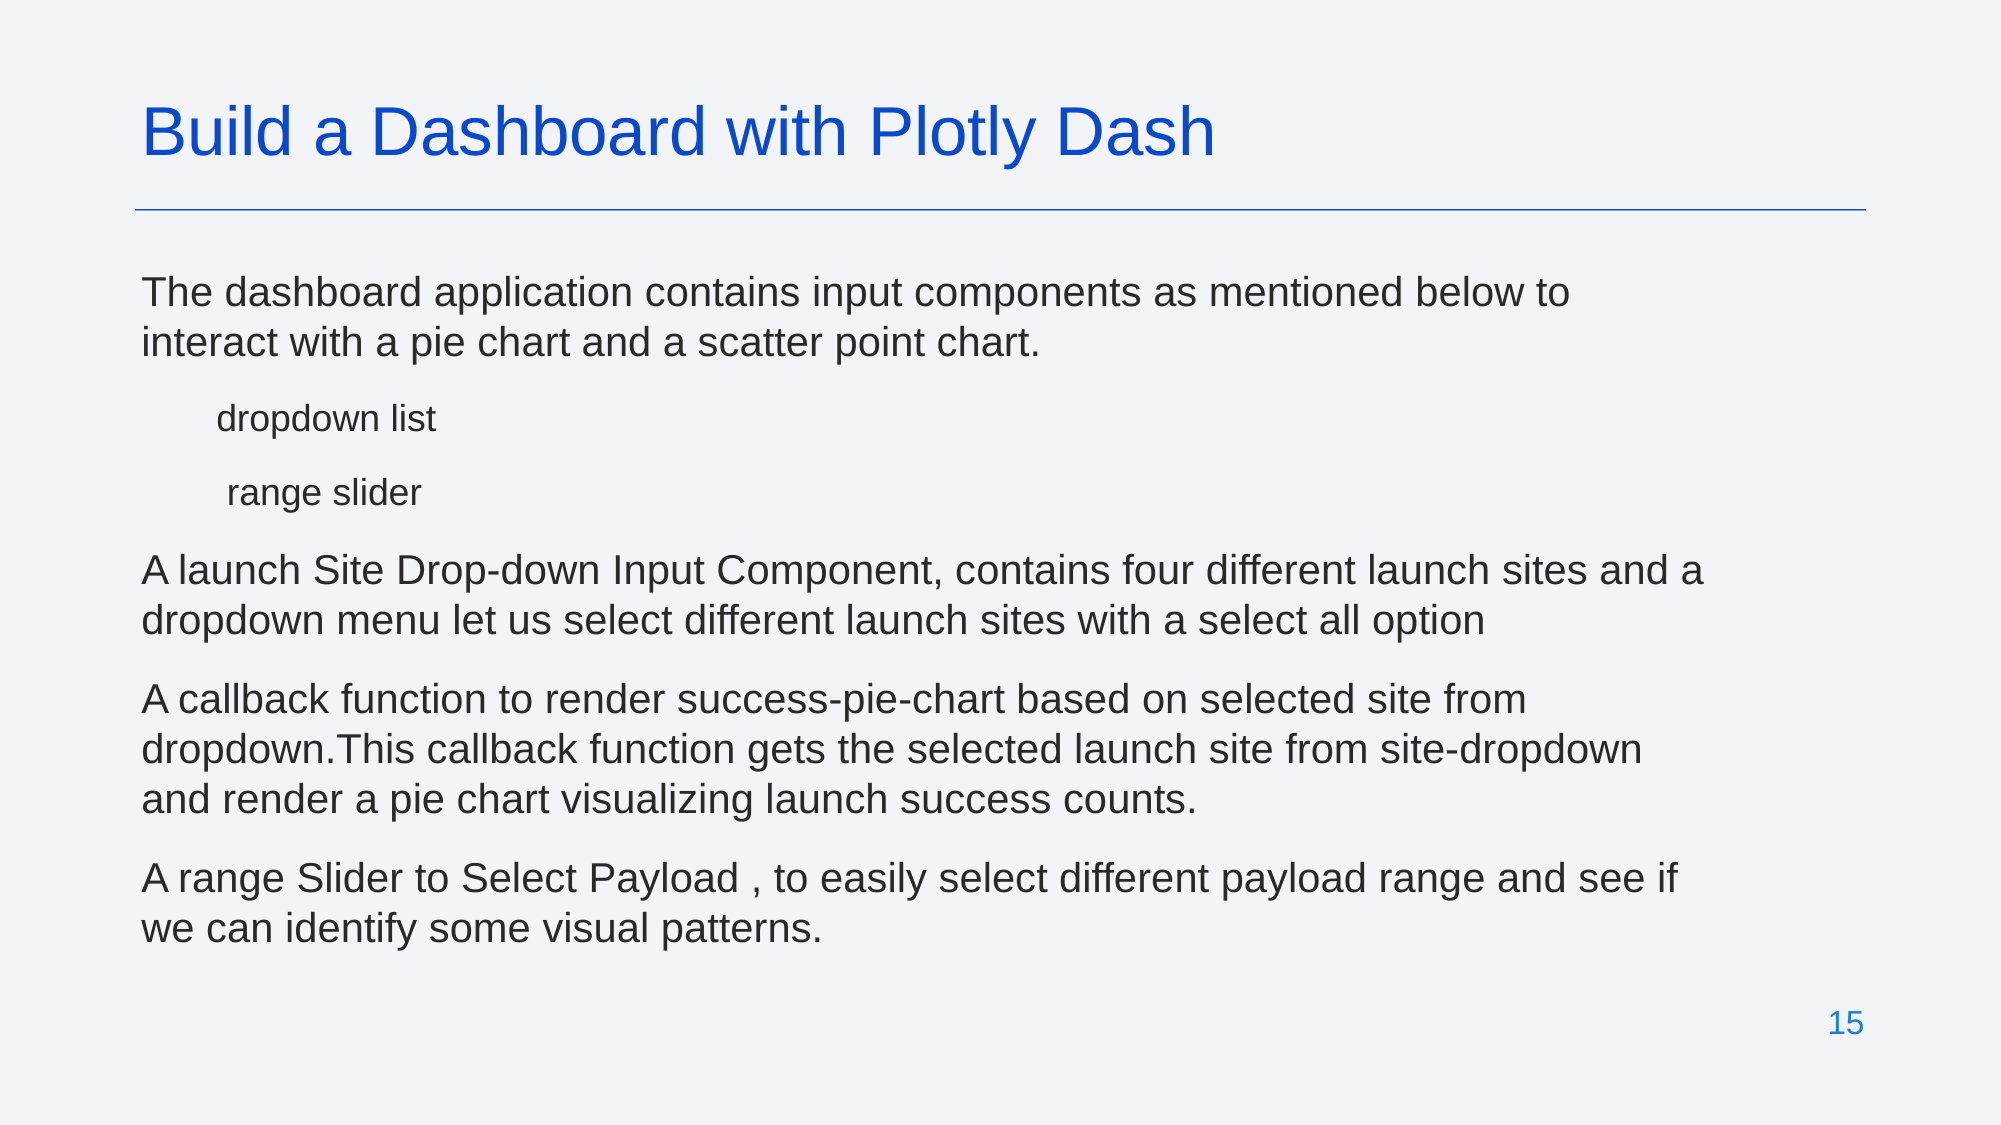

Build a Dashboard with Plotly Dash
The dashboard application contains input components as mentioned below to interact with a pie chart and a scatter point chart.
dropdown list
 range slider
﻿﻿A launch Site Drop-down Input Component, contains four different launch sites and a dropdown menu let us select different launch sites with a select all option
﻿﻿A callback function to render success-pie-chart based on selected site from dropdown.This callback function gets the selected launch site from site-dropdown and render a pie chart visualizing launch success counts.
﻿﻿A range Slider to Select Payload , to easily select different payload range and see if we can identify some visual patterns.

15